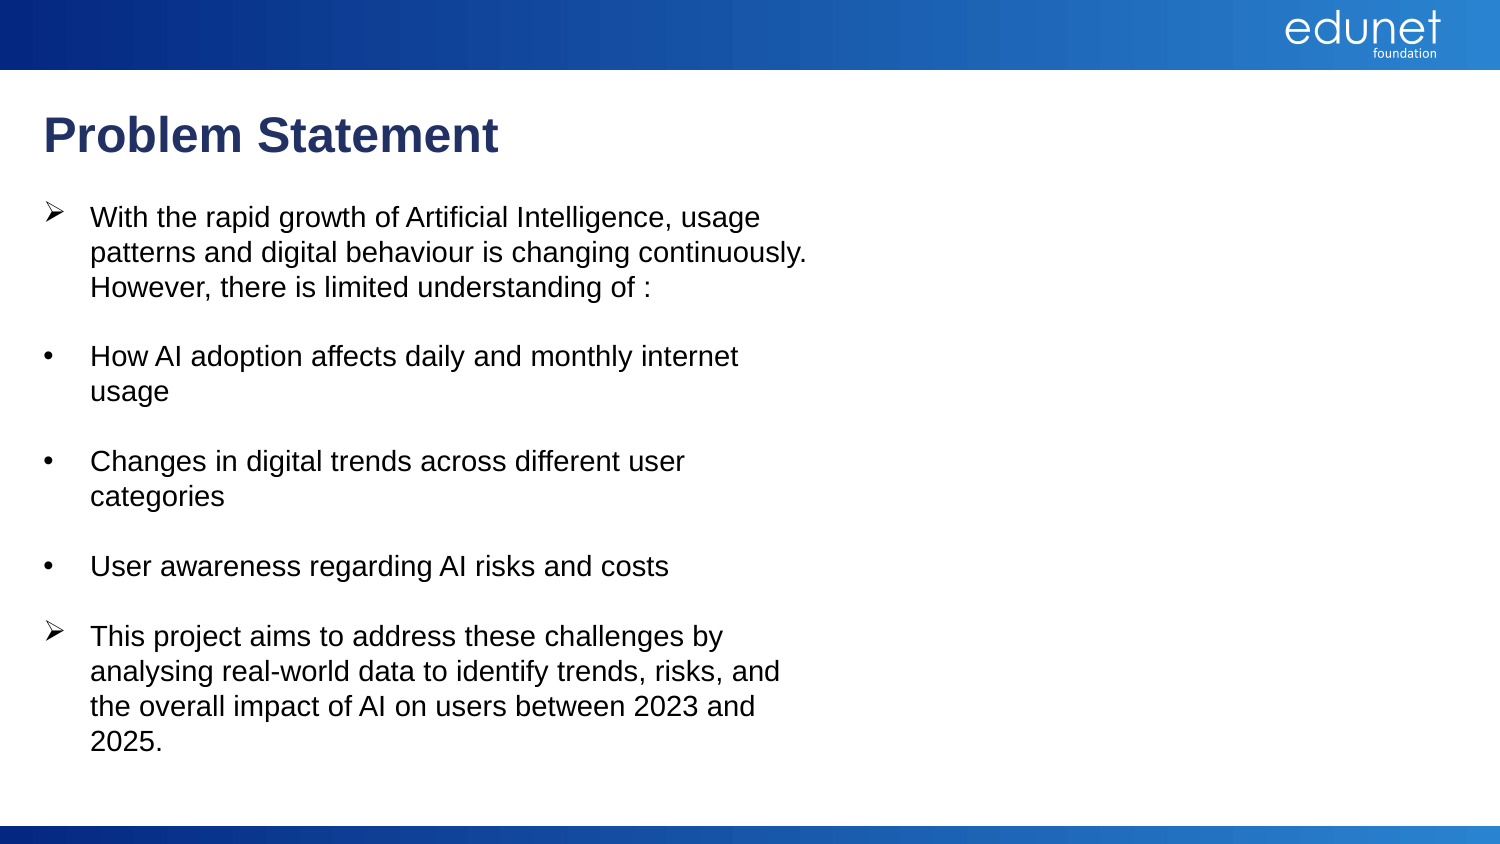

Problem Statement

With the rapid growth of Artificial Intelligence, usage patterns and digital behaviour is changing continuously. However, there is limited understanding of :

How AI adoption affects daily and monthly internet usage

Changes in digital trends across different user categories

User awareness regarding AI risks and costs

This project aims to address these challenges by analysing real-world data to identify trends, risks, and the overall impact of AI on users between 2023 and 2025.